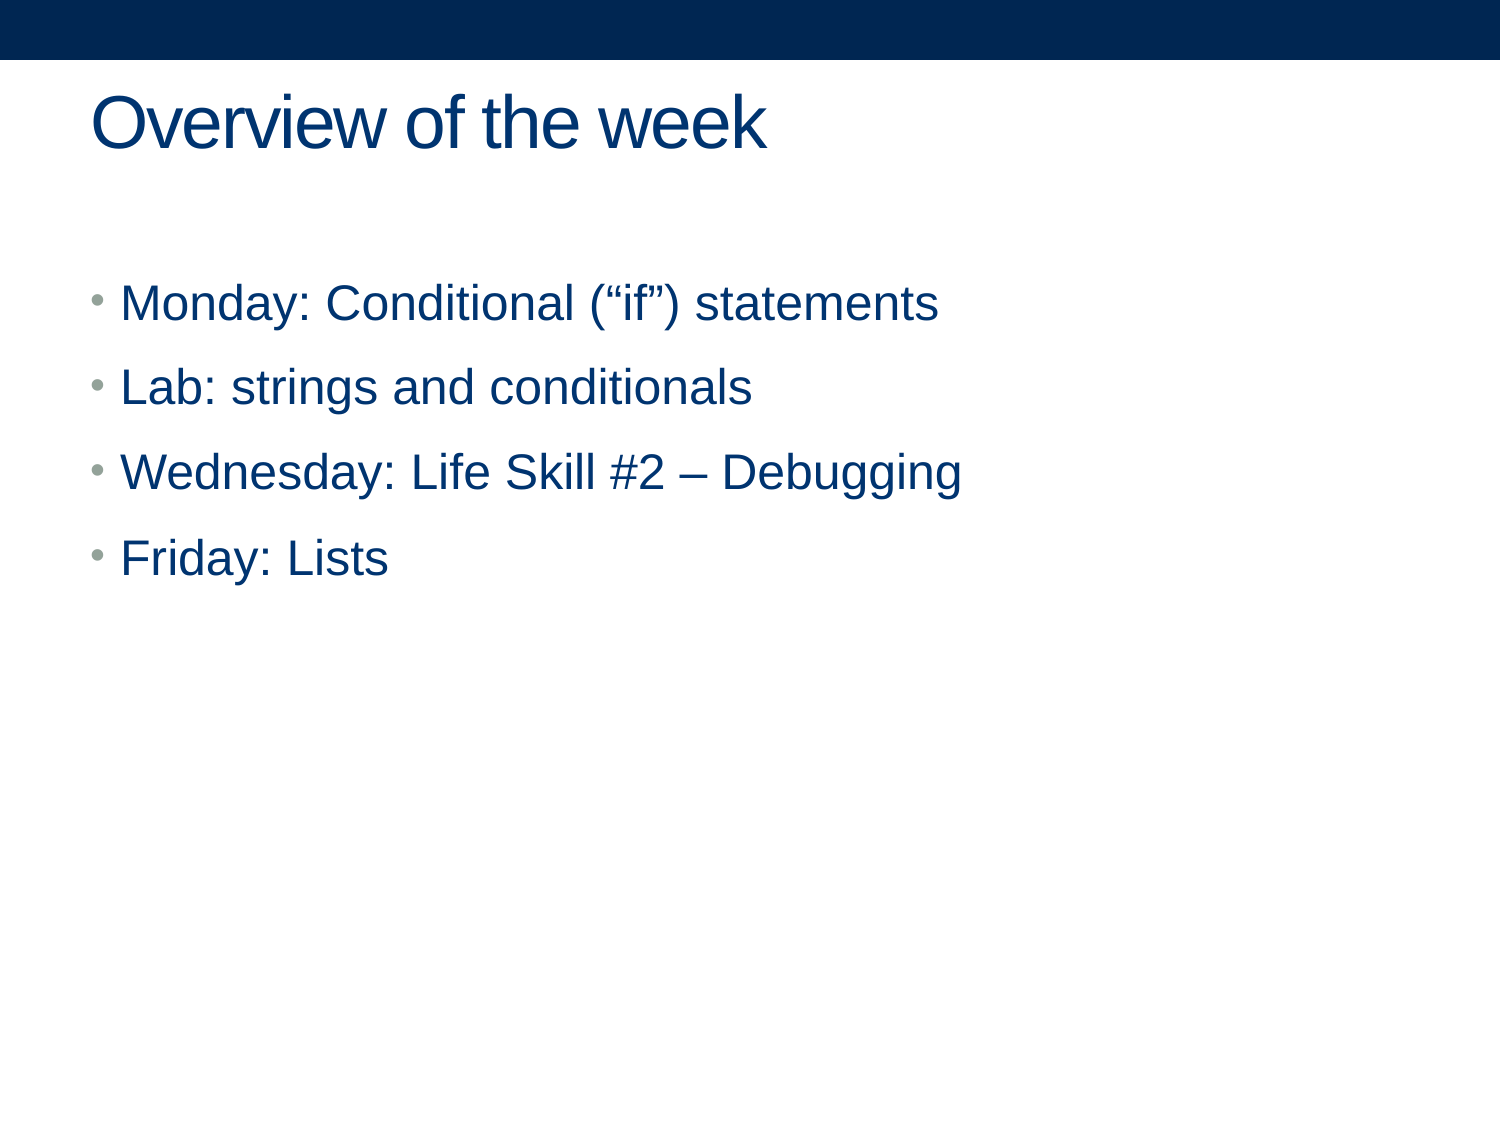

# Overview of the week
Monday: Conditional (“if”) statements
Lab: strings and conditionals
Wednesday: Life Skill #2 – Debugging
Friday: Lists